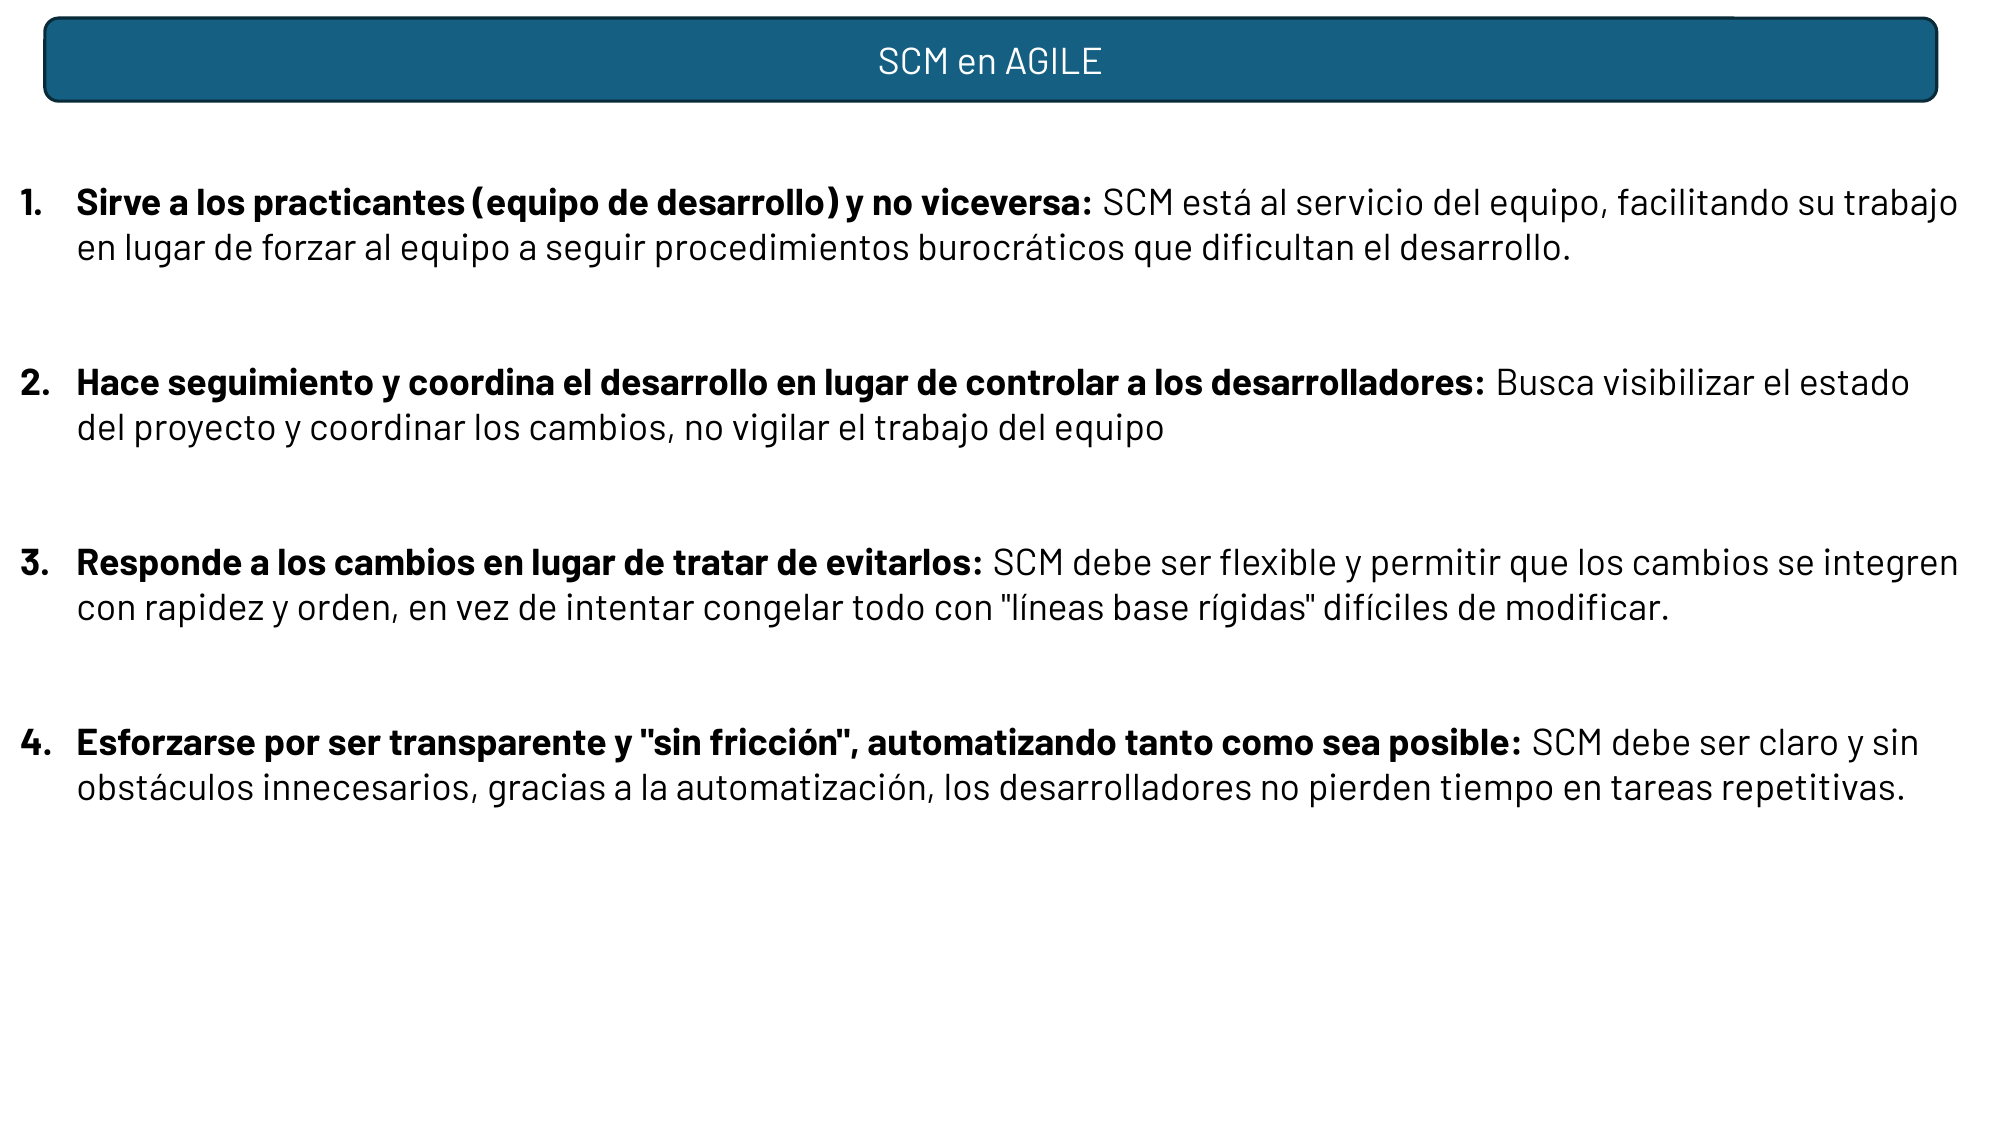

SCM en AGILE
Sirve a los practicantes (equipo de desarrollo) y no viceversa: SCM está al servicio del equipo, facilitando su trabajo en lugar de forzar al equipo a seguir procedimientos burocráticos que dificultan el desarrollo.

Hace seguimiento y coordina el desarrollo en lugar de controlar a los desarrolladores: Busca visibilizar el estado del proyecto y coordinar los cambios, no vigilar el trabajo del equipo

Responde a los cambios en lugar de tratar de evitarlos: SCM debe ser flexible y permitir que los cambios se integren con rapidez y orden, en vez de intentar congelar todo con "líneas base rígidas" difíciles de modificar.

Esforzarse por ser transparente y "sin fricción", automatizando tanto como sea posible: SCM debe ser claro y sin obstáculos innecesarios, gracias a la automatización, los desarrolladores no pierden tiempo en tareas repetitivas.